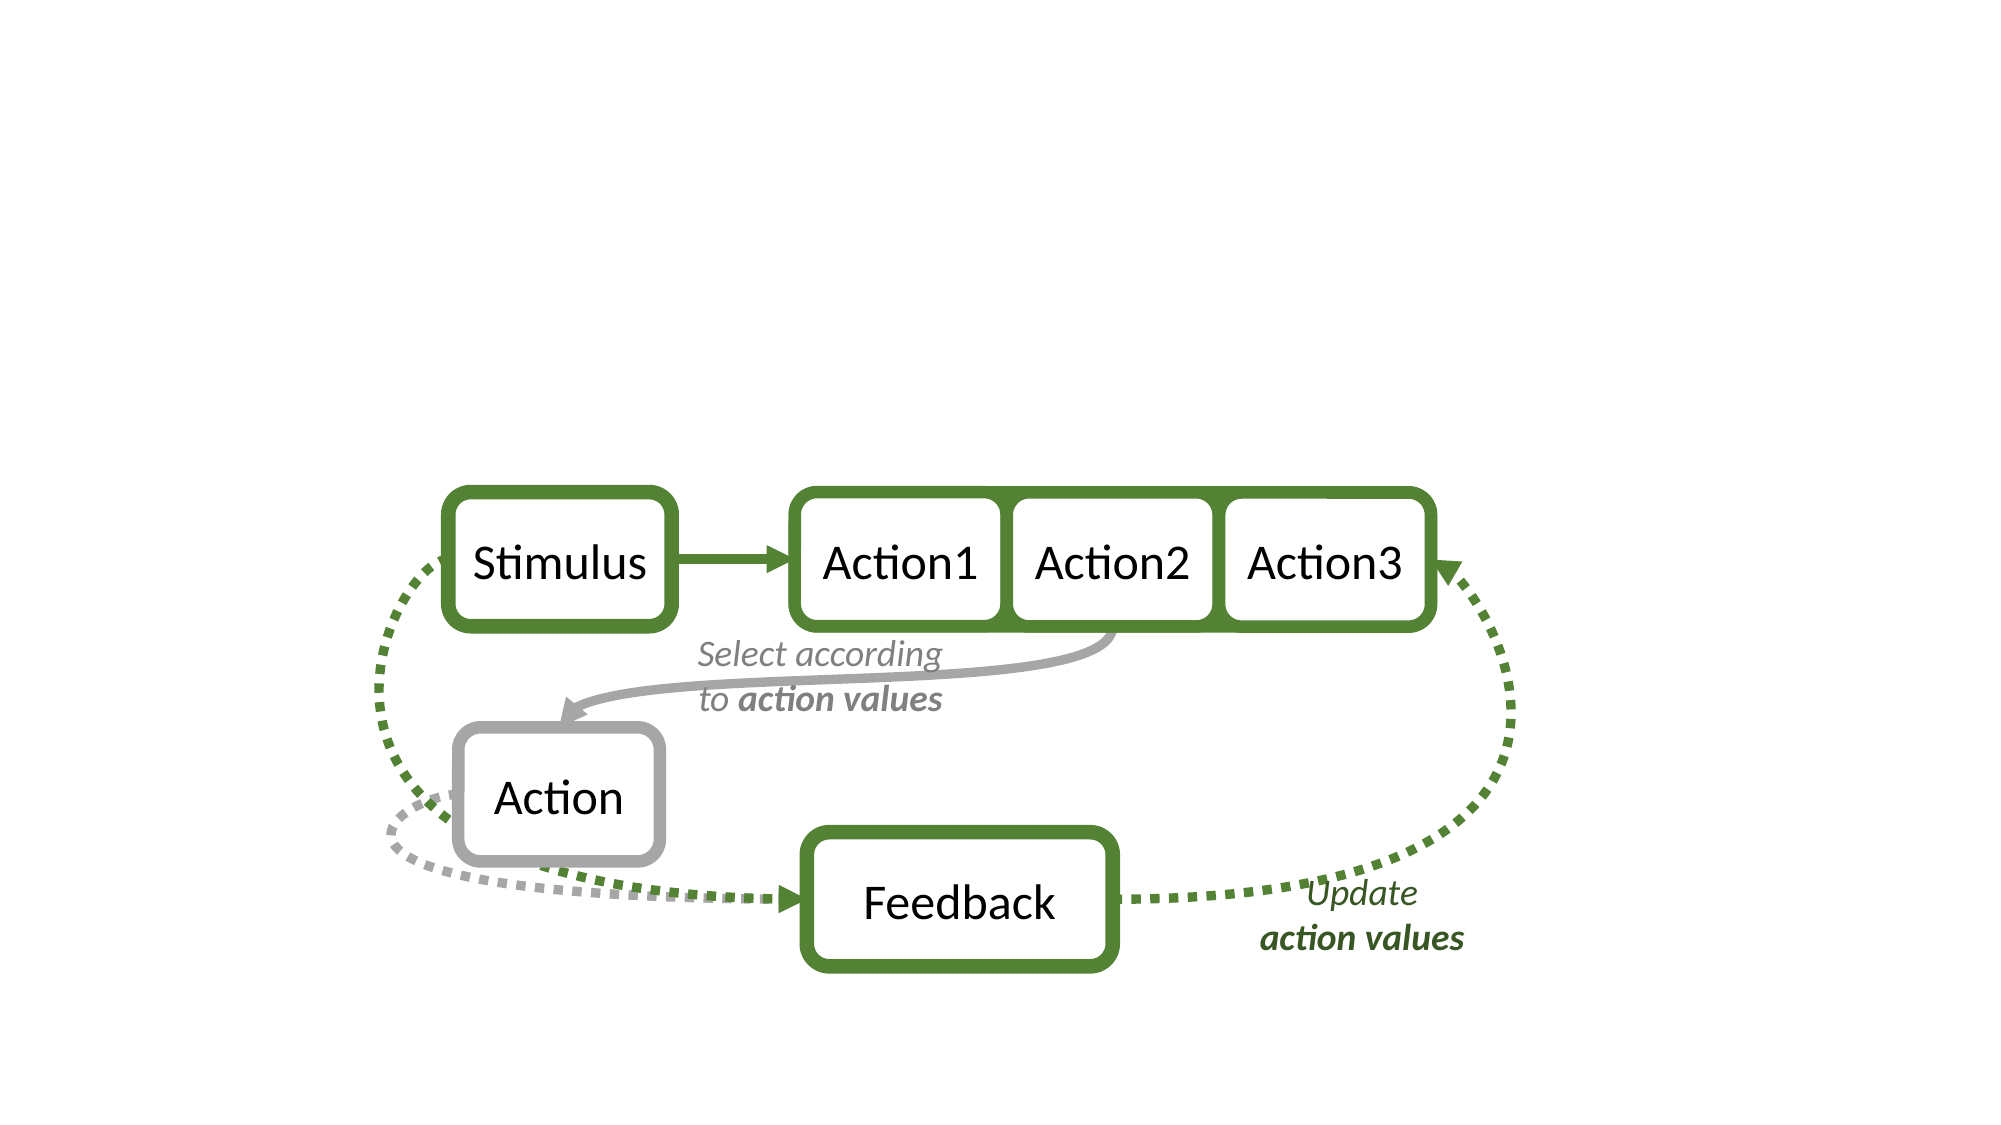

Stimulus
Action1
Action2

Action3
Select according
to action values
Action
Feedback
Update
action values